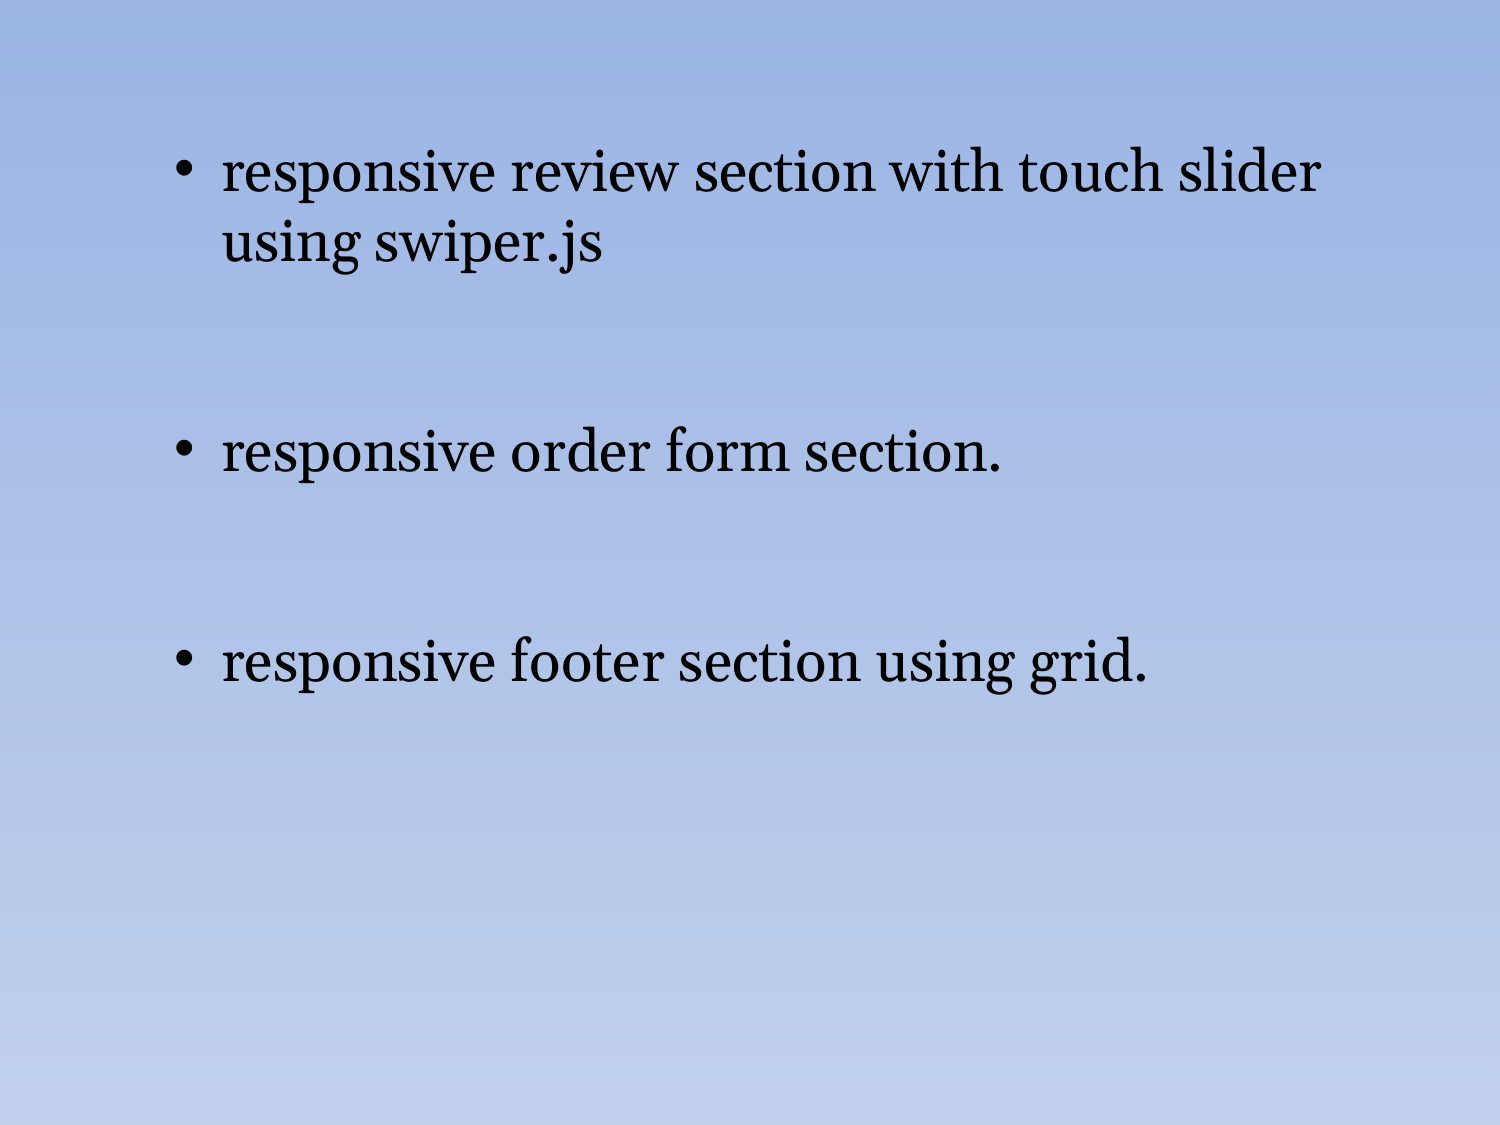

responsive review section with touch slider using swiper.js

responsive order form section.

responsive footer section using grid.